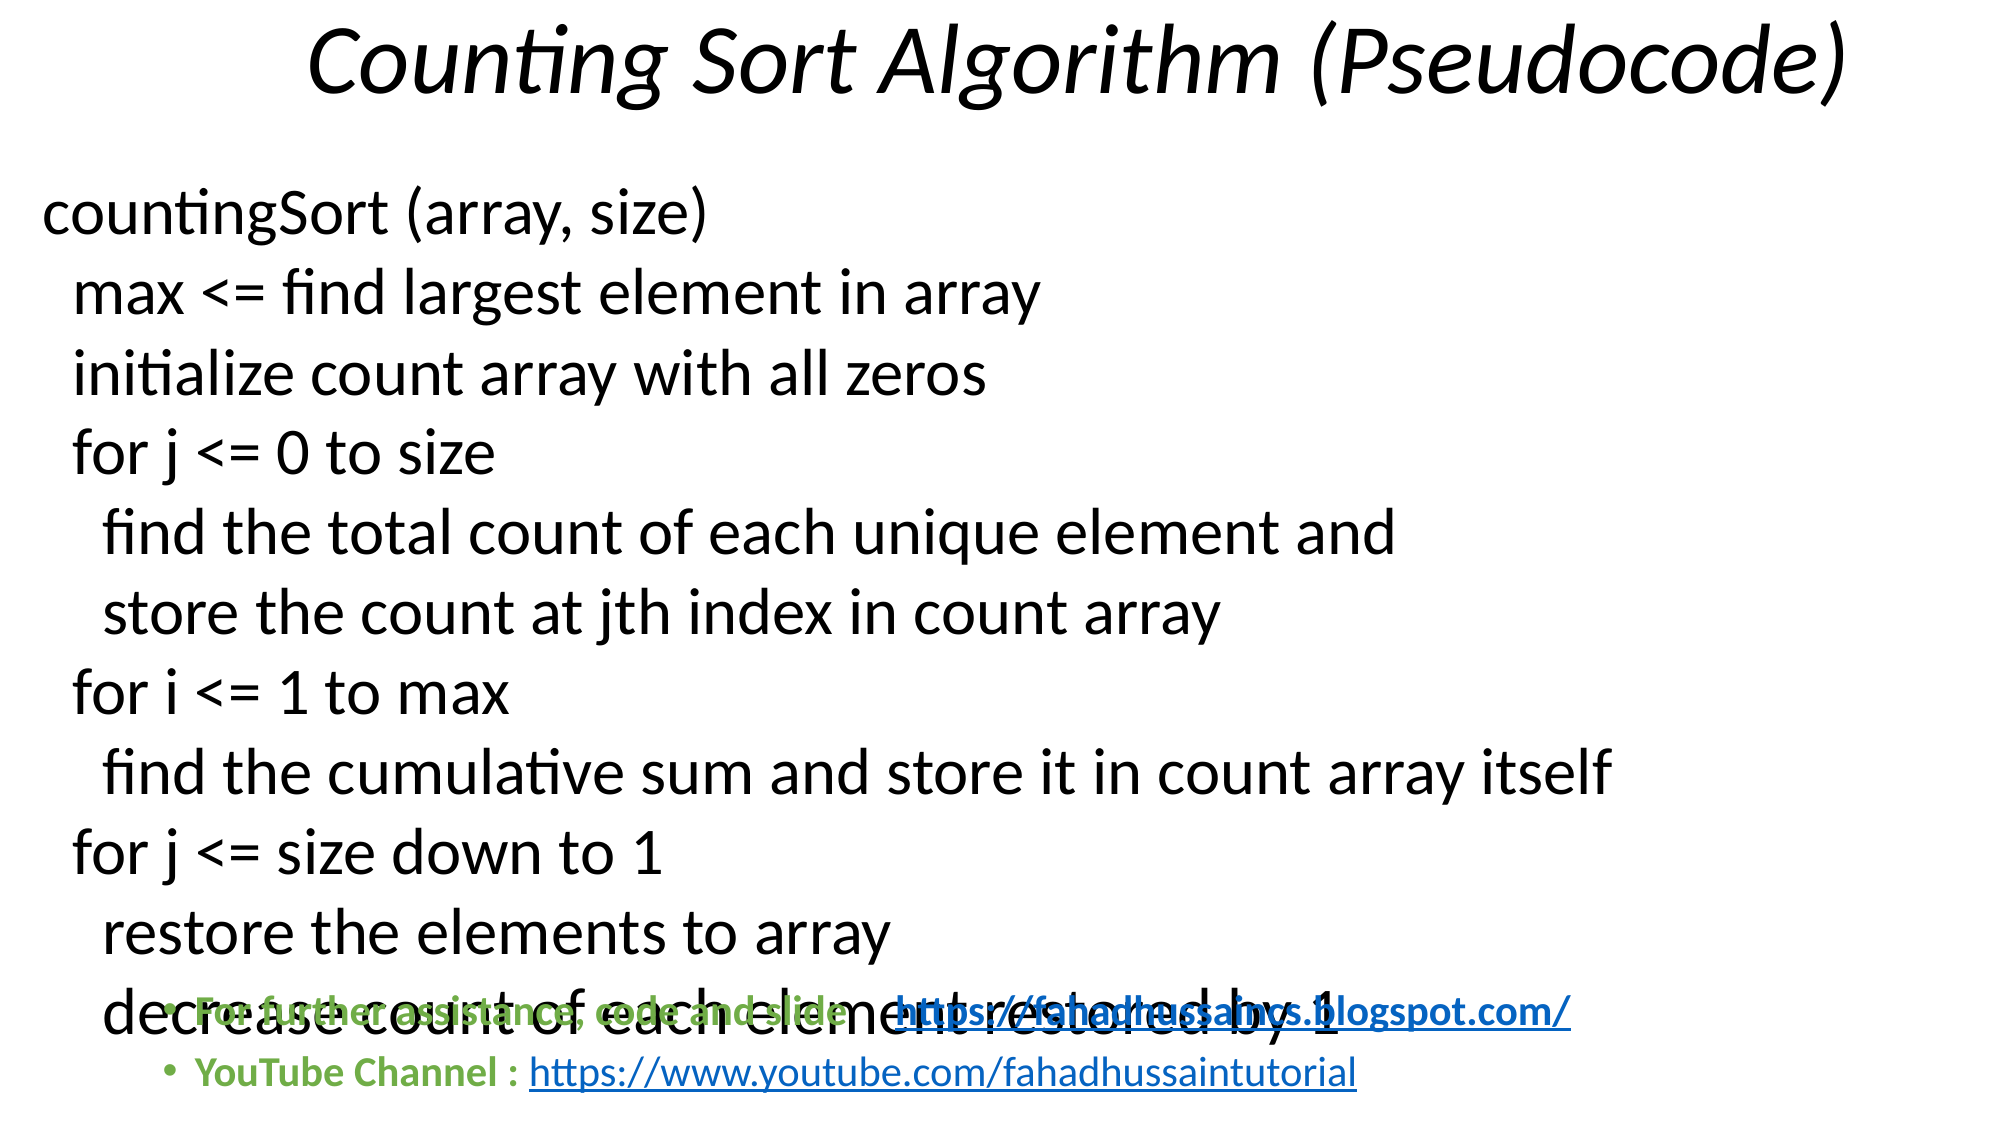

# Counting Sort Algorithm (Pseudocode)

countingSort (array, size)
  max <= find largest element in array
  initialize count array with all zeros
  for j <= 0 to size
    find the total count of each unique element and
    store the count at jth index in count array
  for i <= 1 to max
    find the cumulative sum and store it in count array itself
  for j <= size down to 1
    restore the elements to array
    decrease count of each element restored by 1
For further assistance, code and slide     https://fahadhussaincs.blogspot.com/
YouTube Channel : https://www.youtube.com/fahadhussaintutorial